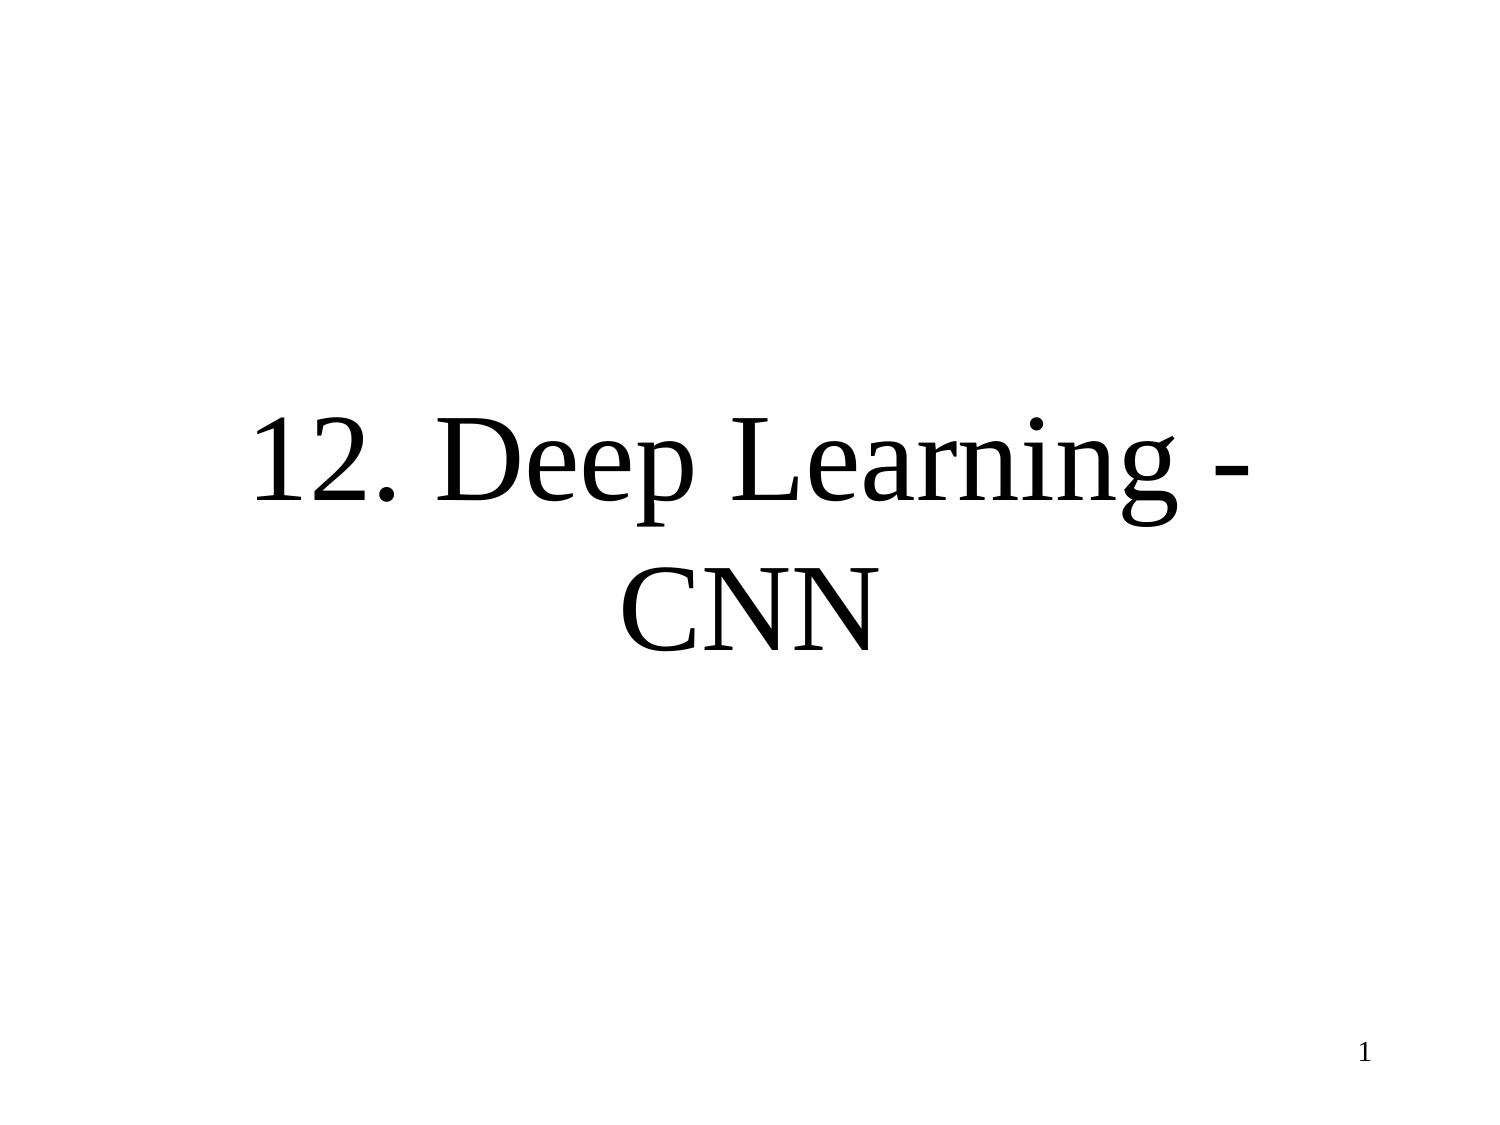

# 12. Deep Learning - CNN
1